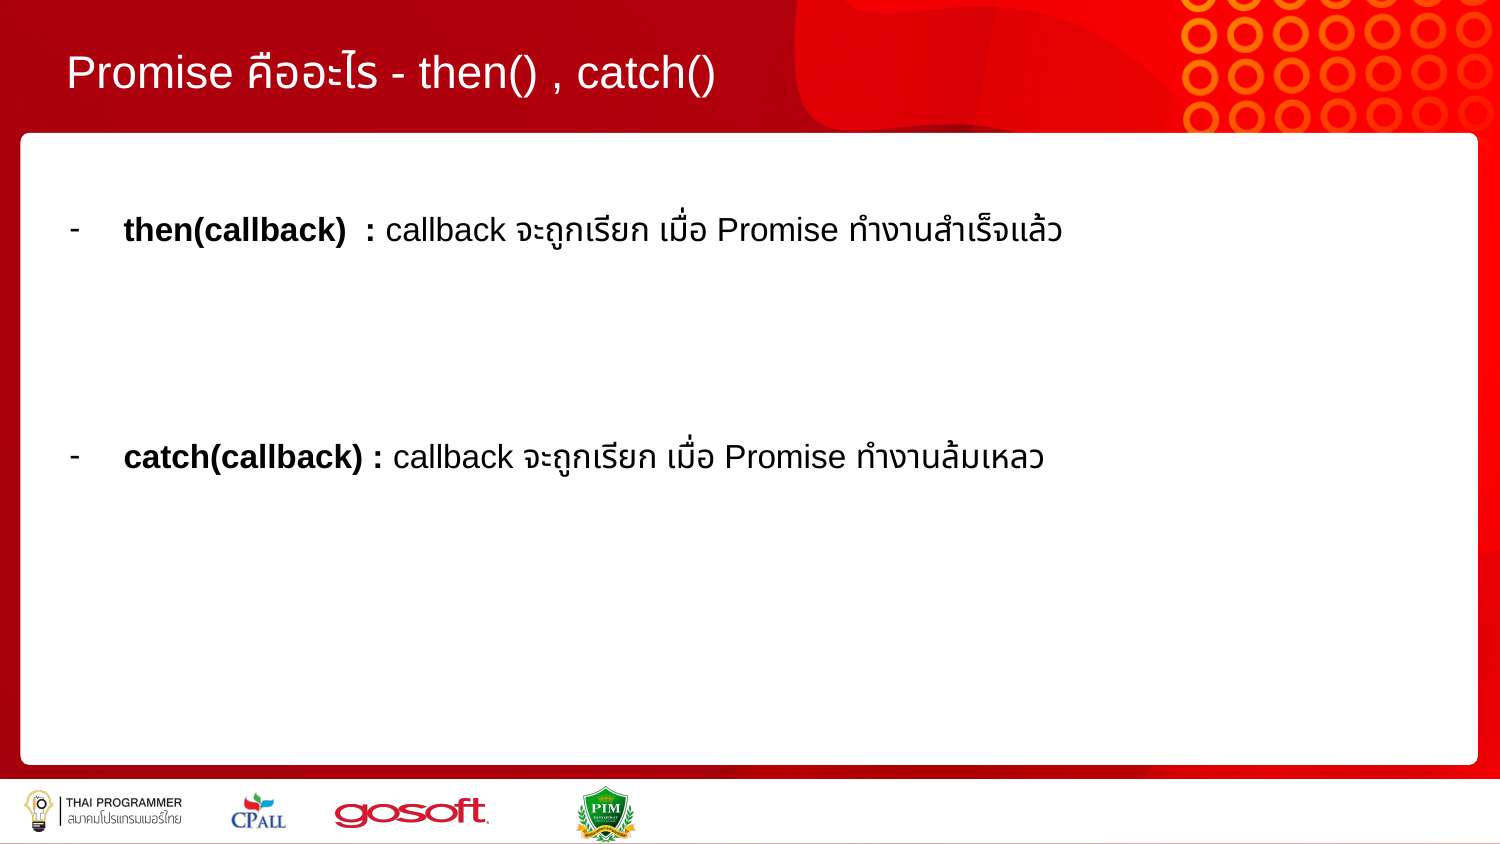

# Promise คืออะไร - then() , catch()
then(callback)  : callback จะถูกเรียก เมื่อ Promise ทำงานสำเร็จแล้ว

catch(callback) : callback จะถูกเรียก เมื่อ Promise ทำงานล้มเหลว